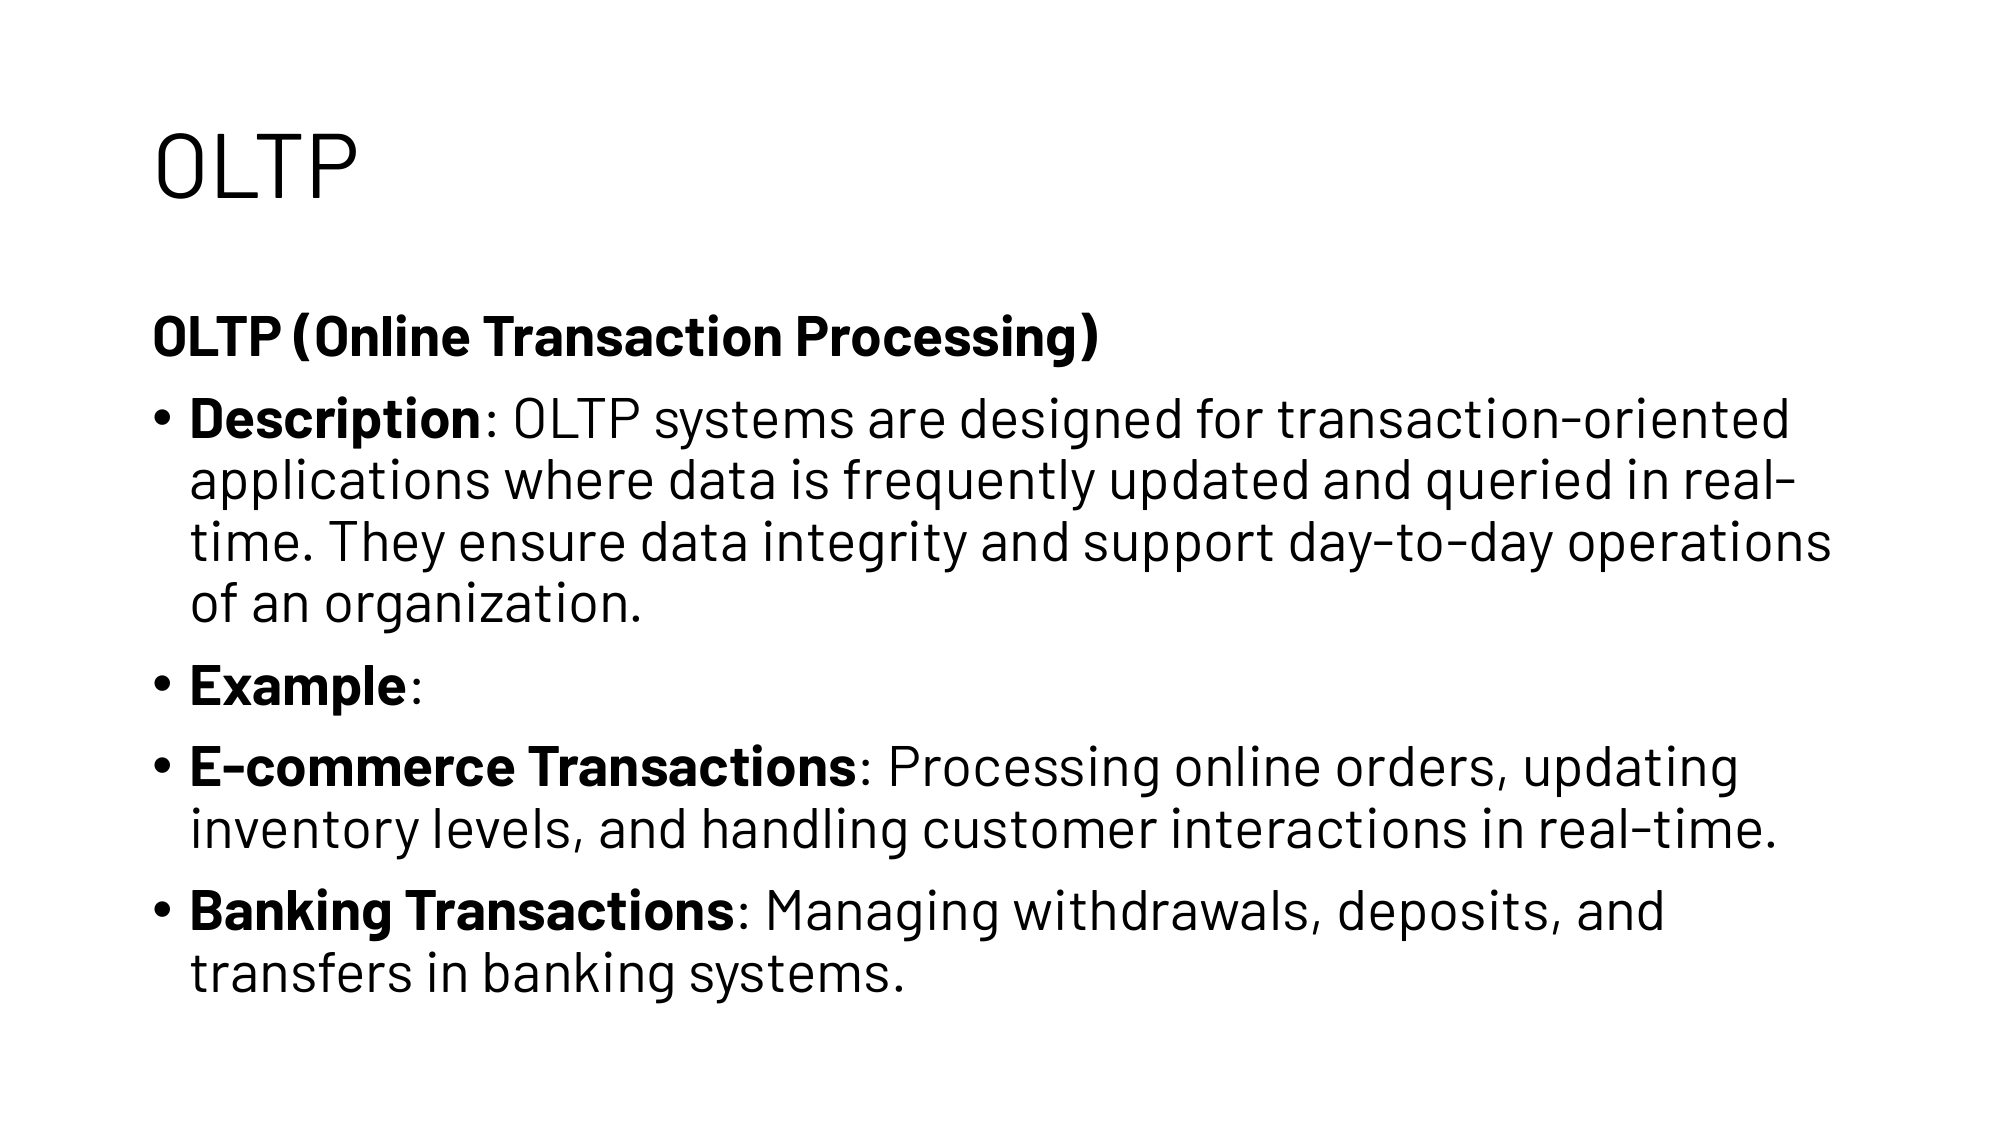

# OLTP
OLTP (Online Transaction Processing)
Description: OLTP systems are designed for transaction-oriented applications where data is frequently updated and queried in real-time. They ensure data integrity and support day-to-day operations of an organization.
Example:
E-commerce Transactions: Processing online orders, updating inventory levels, and handling customer interactions in real-time.
Banking Transactions: Managing withdrawals, deposits, and transfers in banking systems.